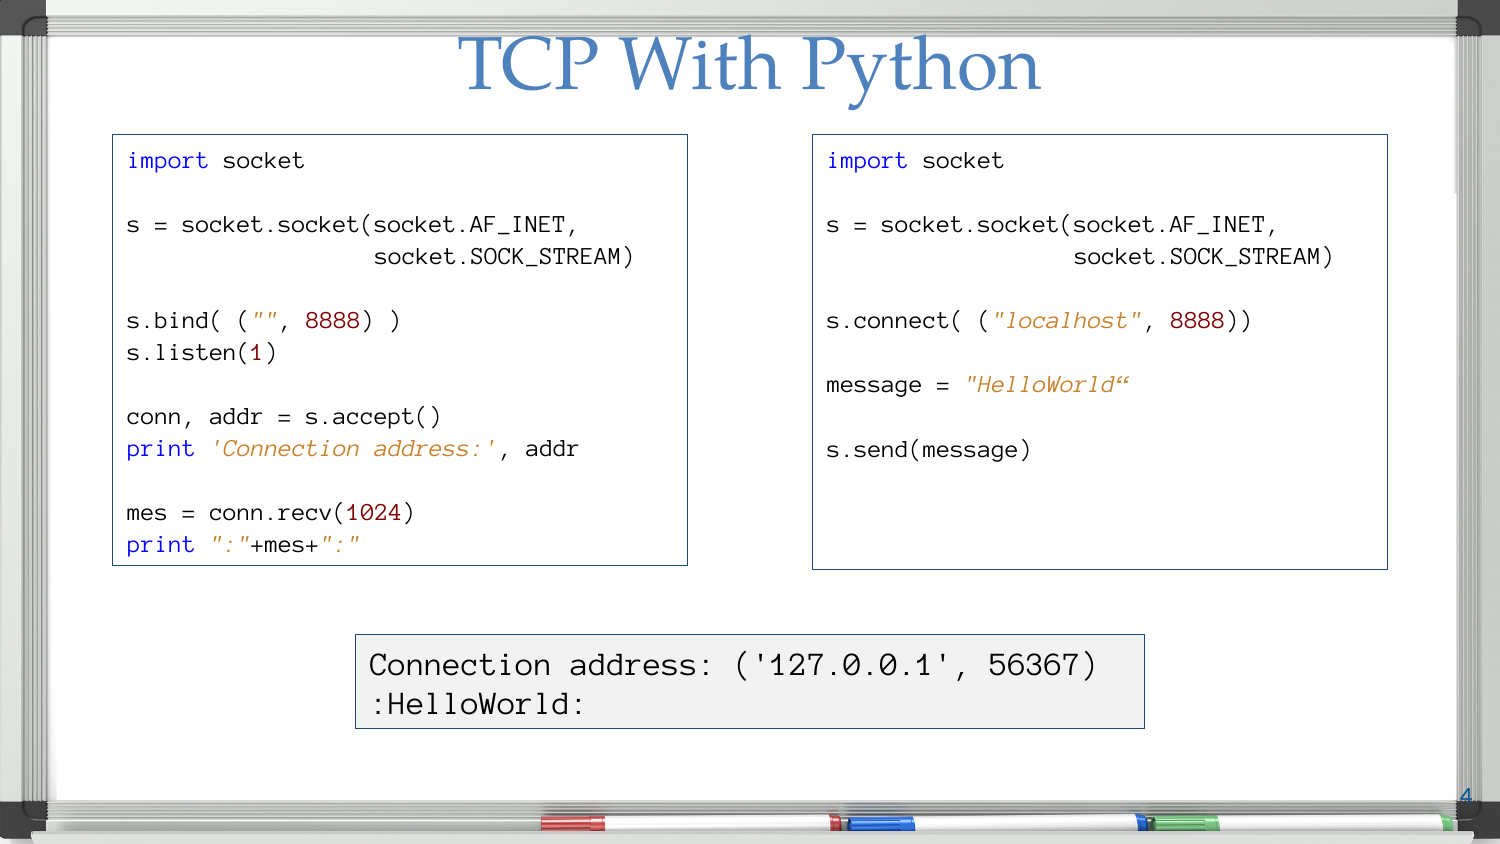

# TCP With Python
import socket

s = socket.socket(socket.AF_INET,
                  socket.SOCK_STREAM)

s.bind( ("", 8888) )
s.listen(1)

conn, addr = s.accept()
print 'Connection address:', addr

mes = conn.recv(1024)
print ":"+mes+":"
import socket

s = socket.socket(socket.AF_INET,
                  socket.SOCK_STREAM)

s.connect( ("localhost", 8888))

message = "HelloWorld“

s.send(message)

Connection address: ('127.0.0.1', 56367)
:HelloWorld:
4